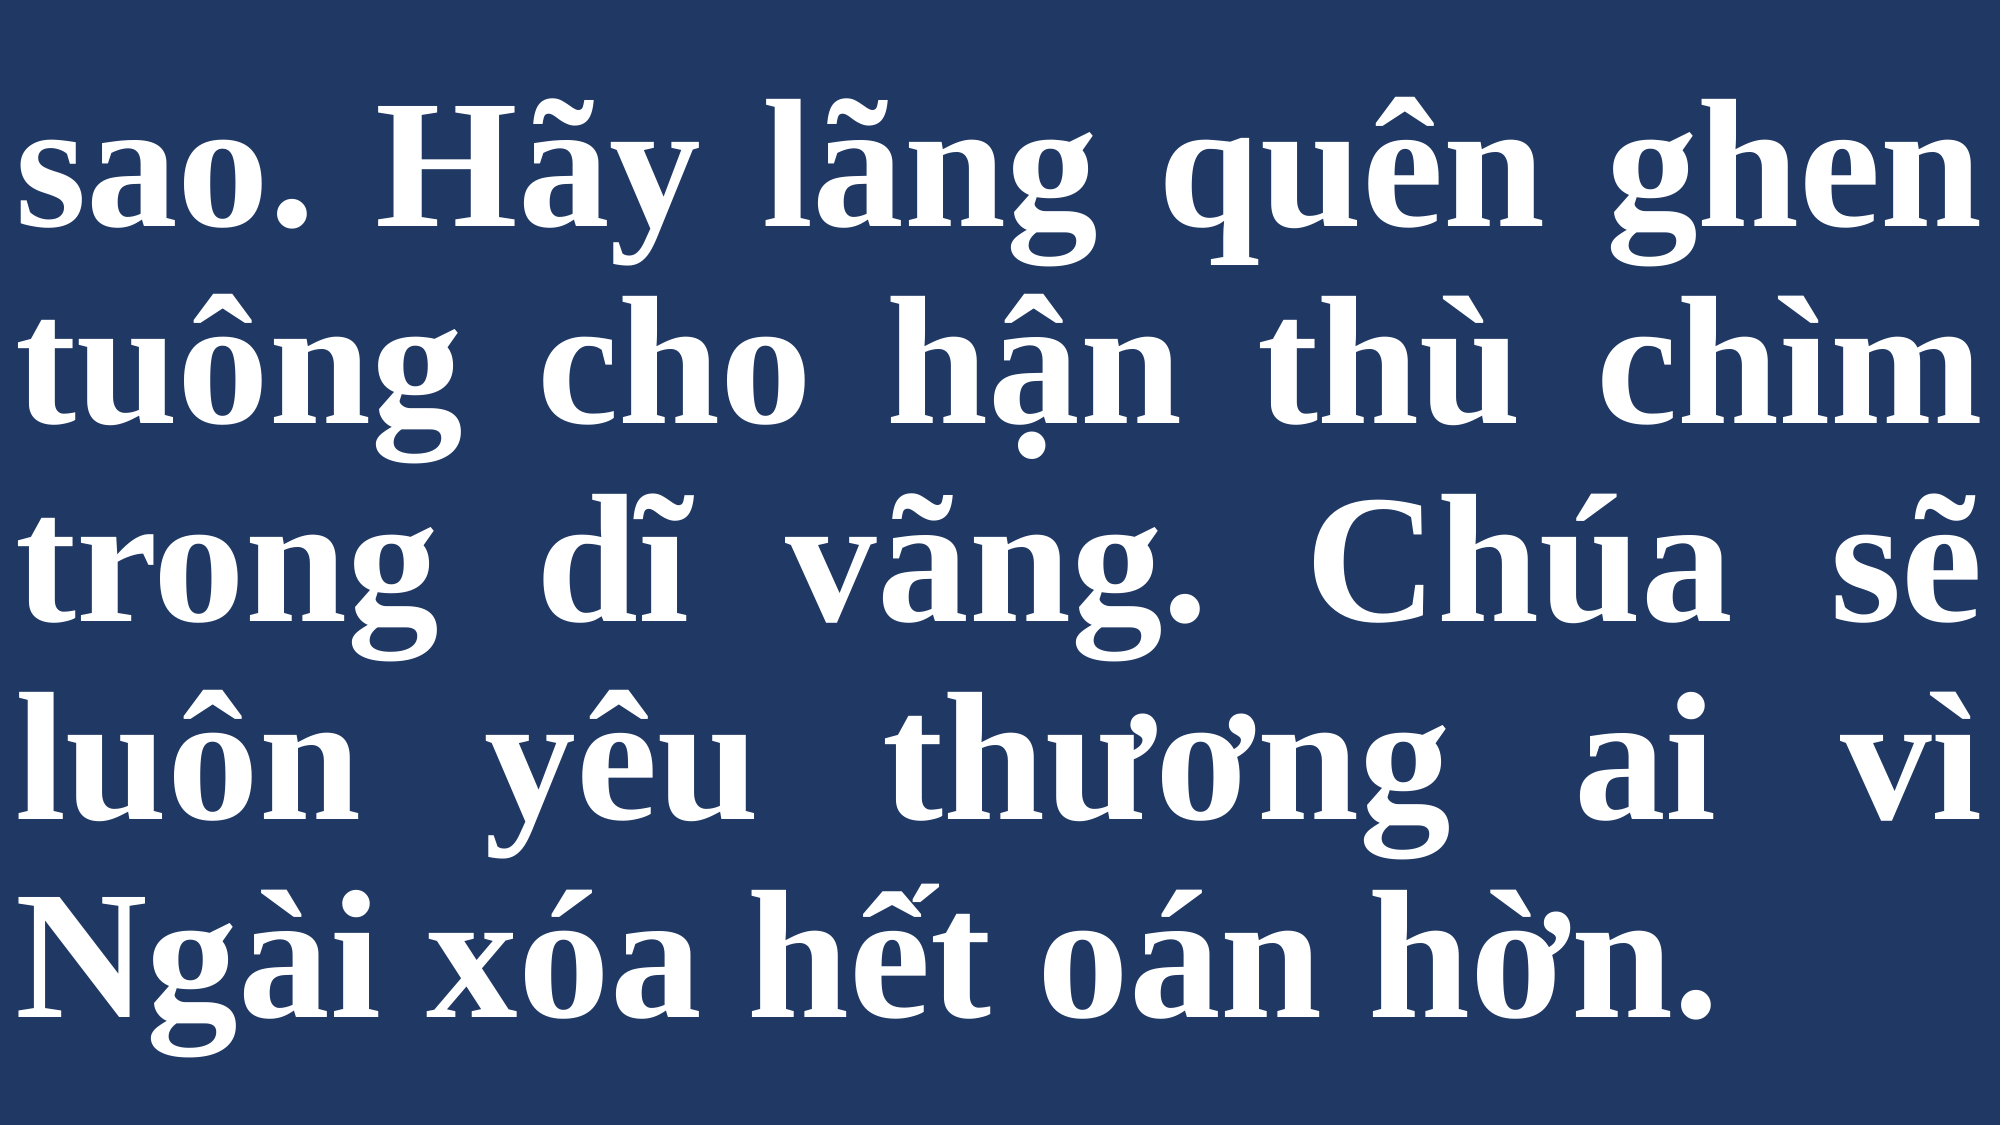

# sao. Hãy lãng quên ghen tuông cho hận thù chìm trong dĩ vãng. Chúa sẽ luôn yêu thương ai vì Ngài xóa hết oán hờn.